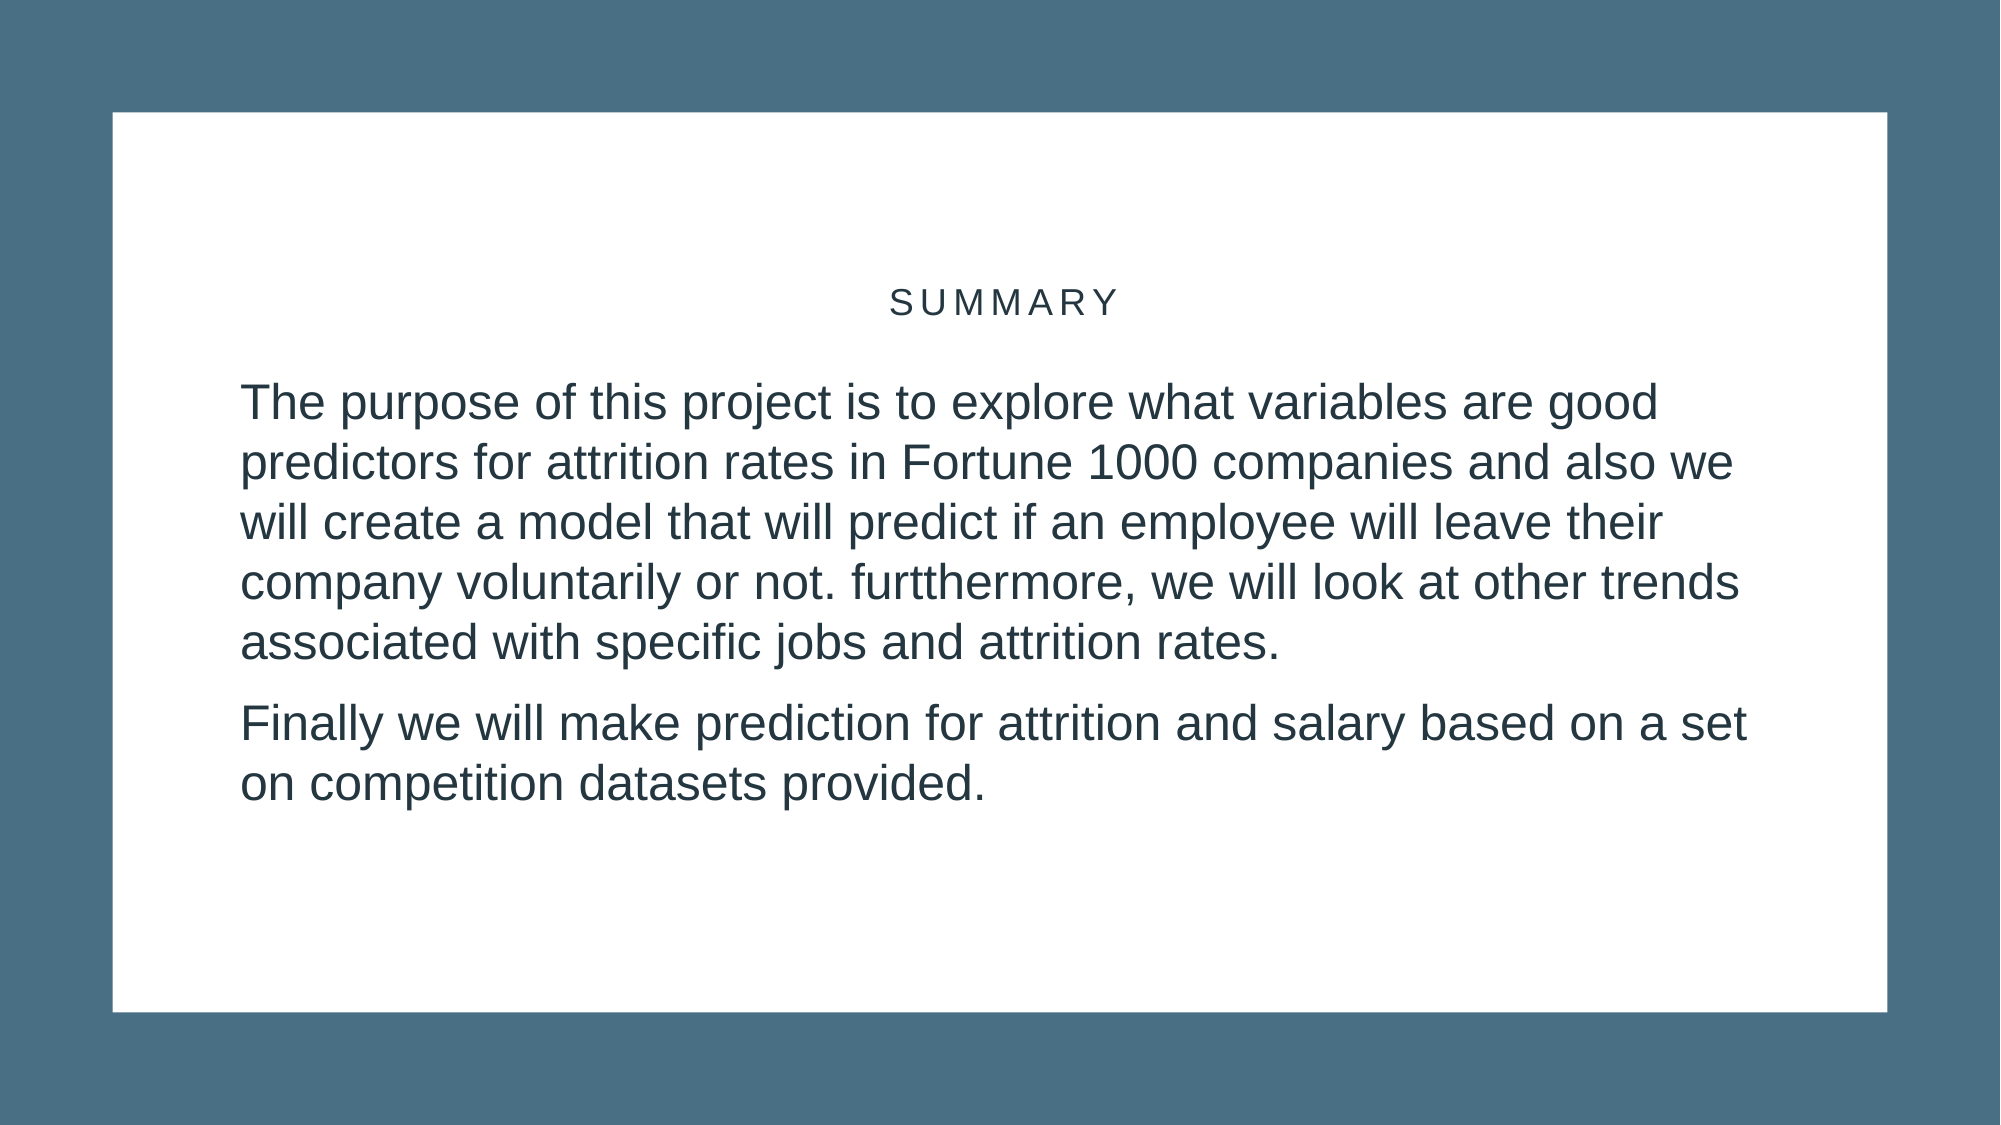

# Summary
The purpose of this project is to explore what variables are good predictors for attrition rates in Fortune 1000 companies and also we will create a model that will predict if an employee will leave their company voluntarily or not. furtthermore, we will look at other trends associated with specific jobs and attrition rates.
Finally we will make prediction for attrition and salary based on a set on competition datasets provided.